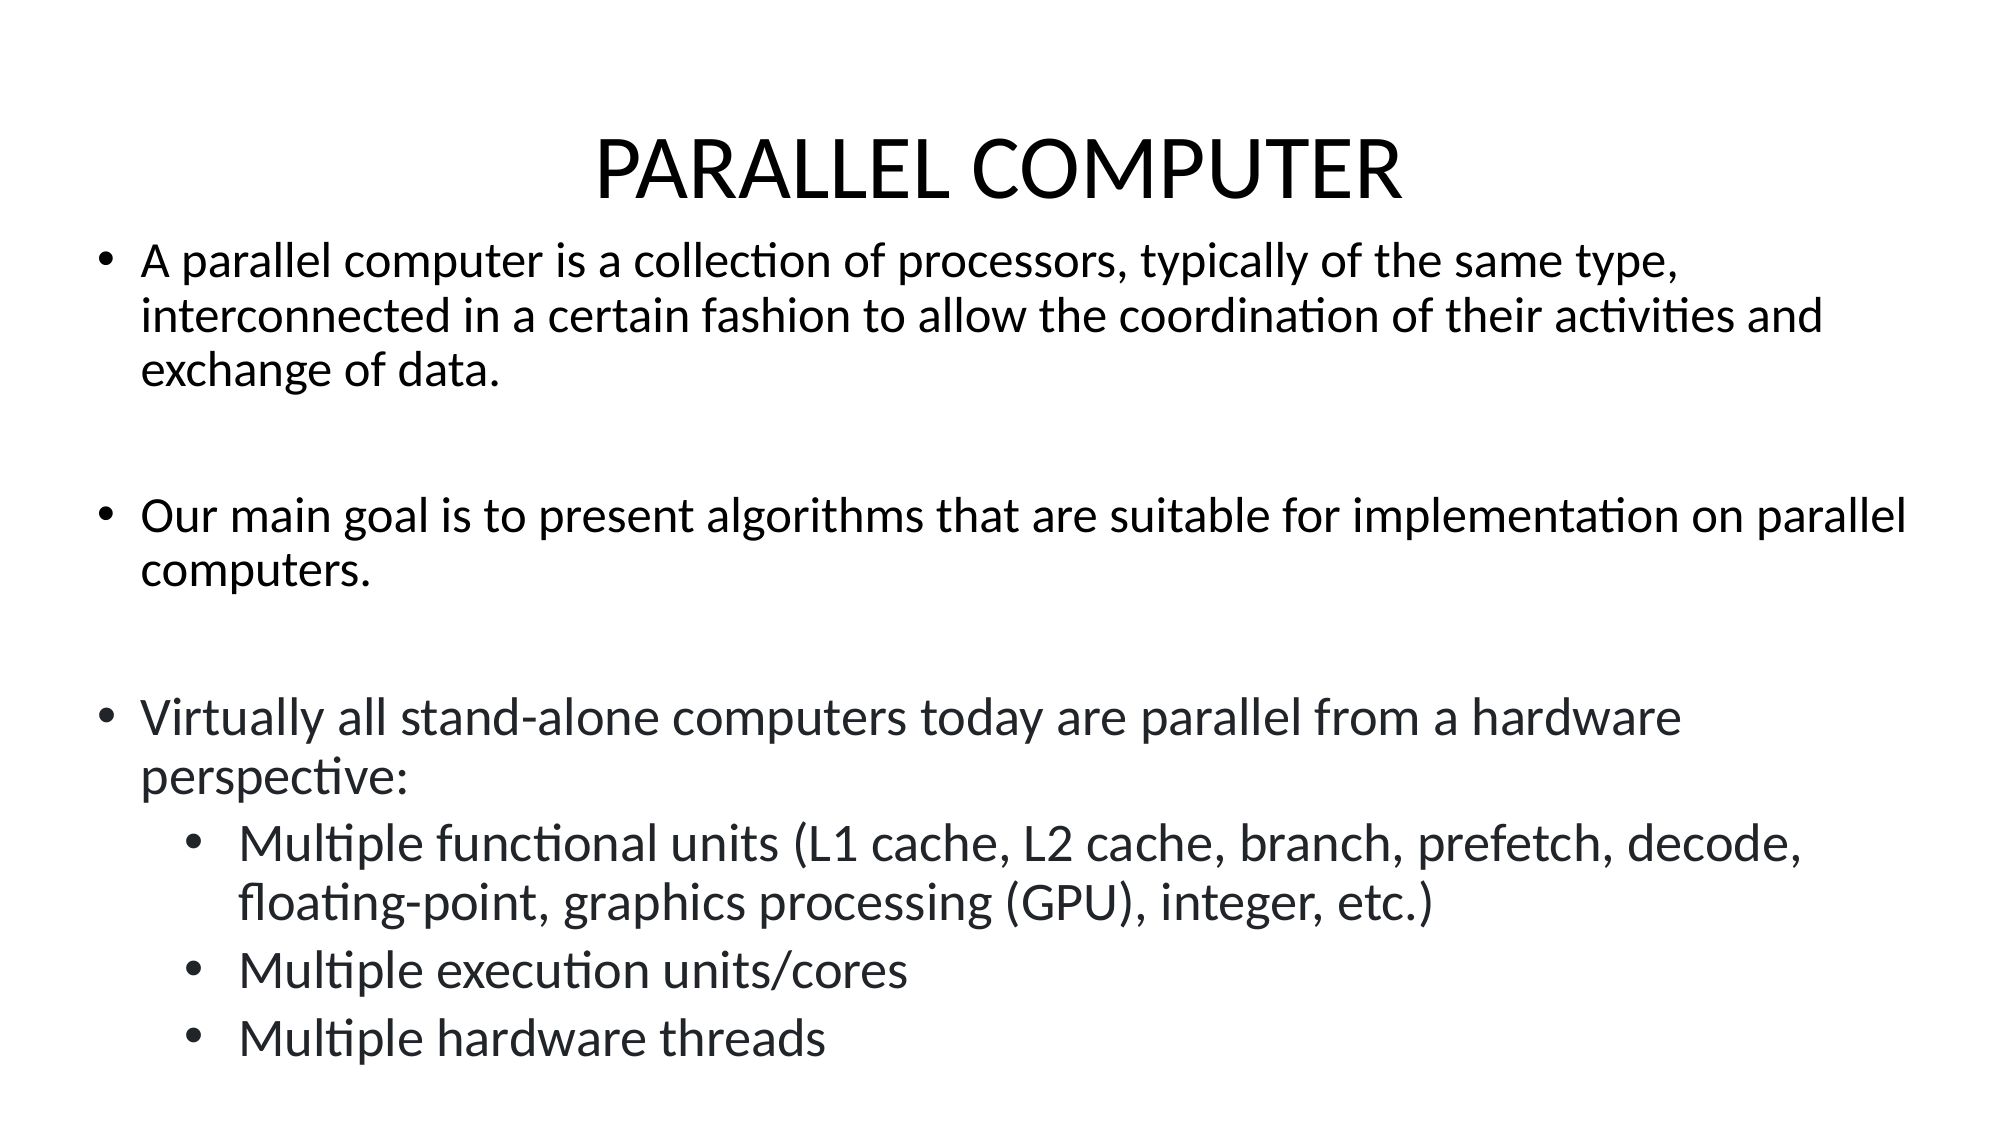

PARALLEL COMPUTER
A parallel computer is a collection of processors, typically of the same type, interconnected in a certain fashion to allow the coordination of their activities and exchange of data.

Our main goal is to present algorithms that are suitable for implementation on parallel computers.

Virtually all stand-alone computers today are parallel from a hardware perspective:
Multiple functional units (L1 cache, L2 cache, branch, prefetch, decode, floating-point, graphics processing (GPU), integer, etc.)
Multiple execution units/cores
Multiple hardware threads